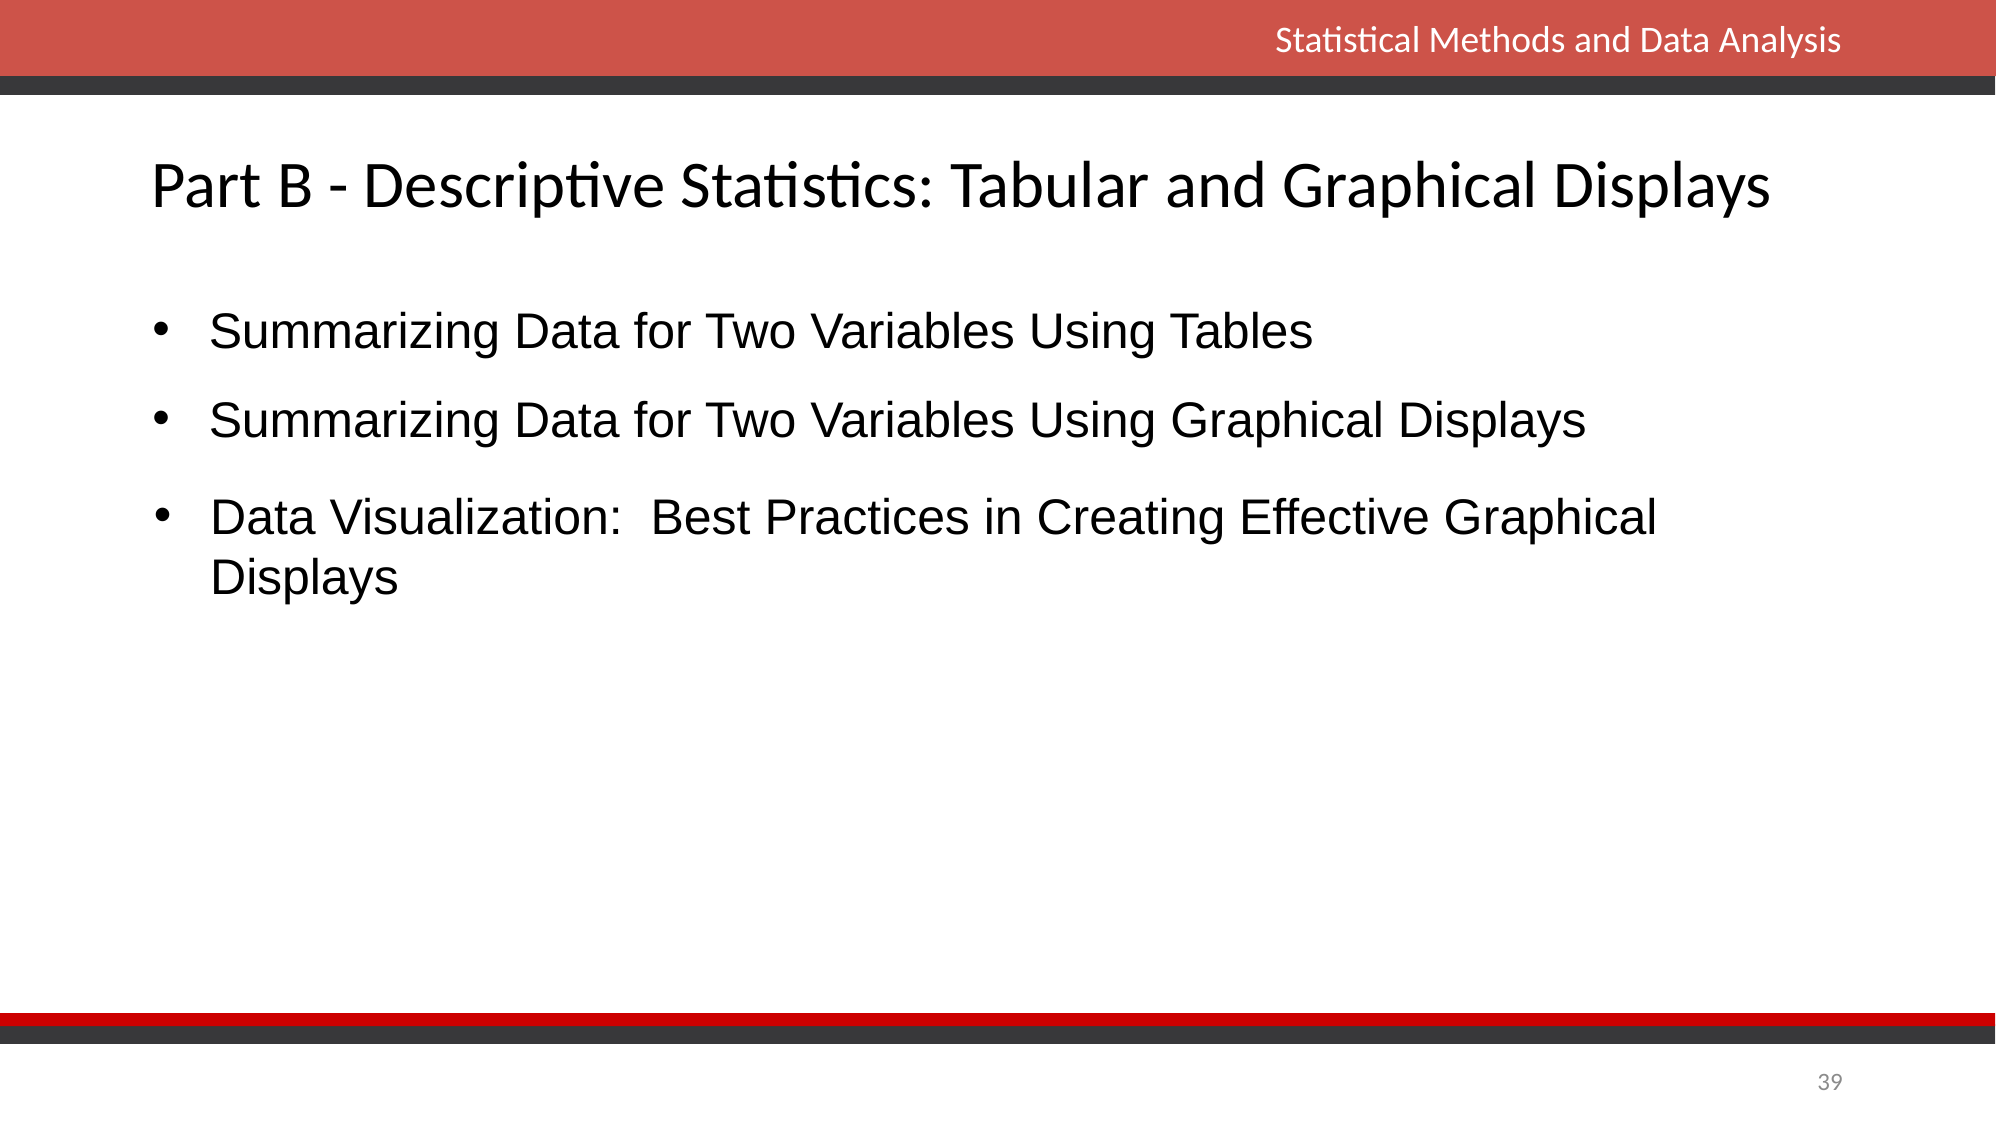

Part B - Descriptive Statistics: Tabular and Graphical Displays
Summarizing Data for Two Variables Using Tables
Summarizing Data for Two Variables Using Graphical Displays
Data Visualization:  Best Practices in Creating Effective Graphical Displays
39